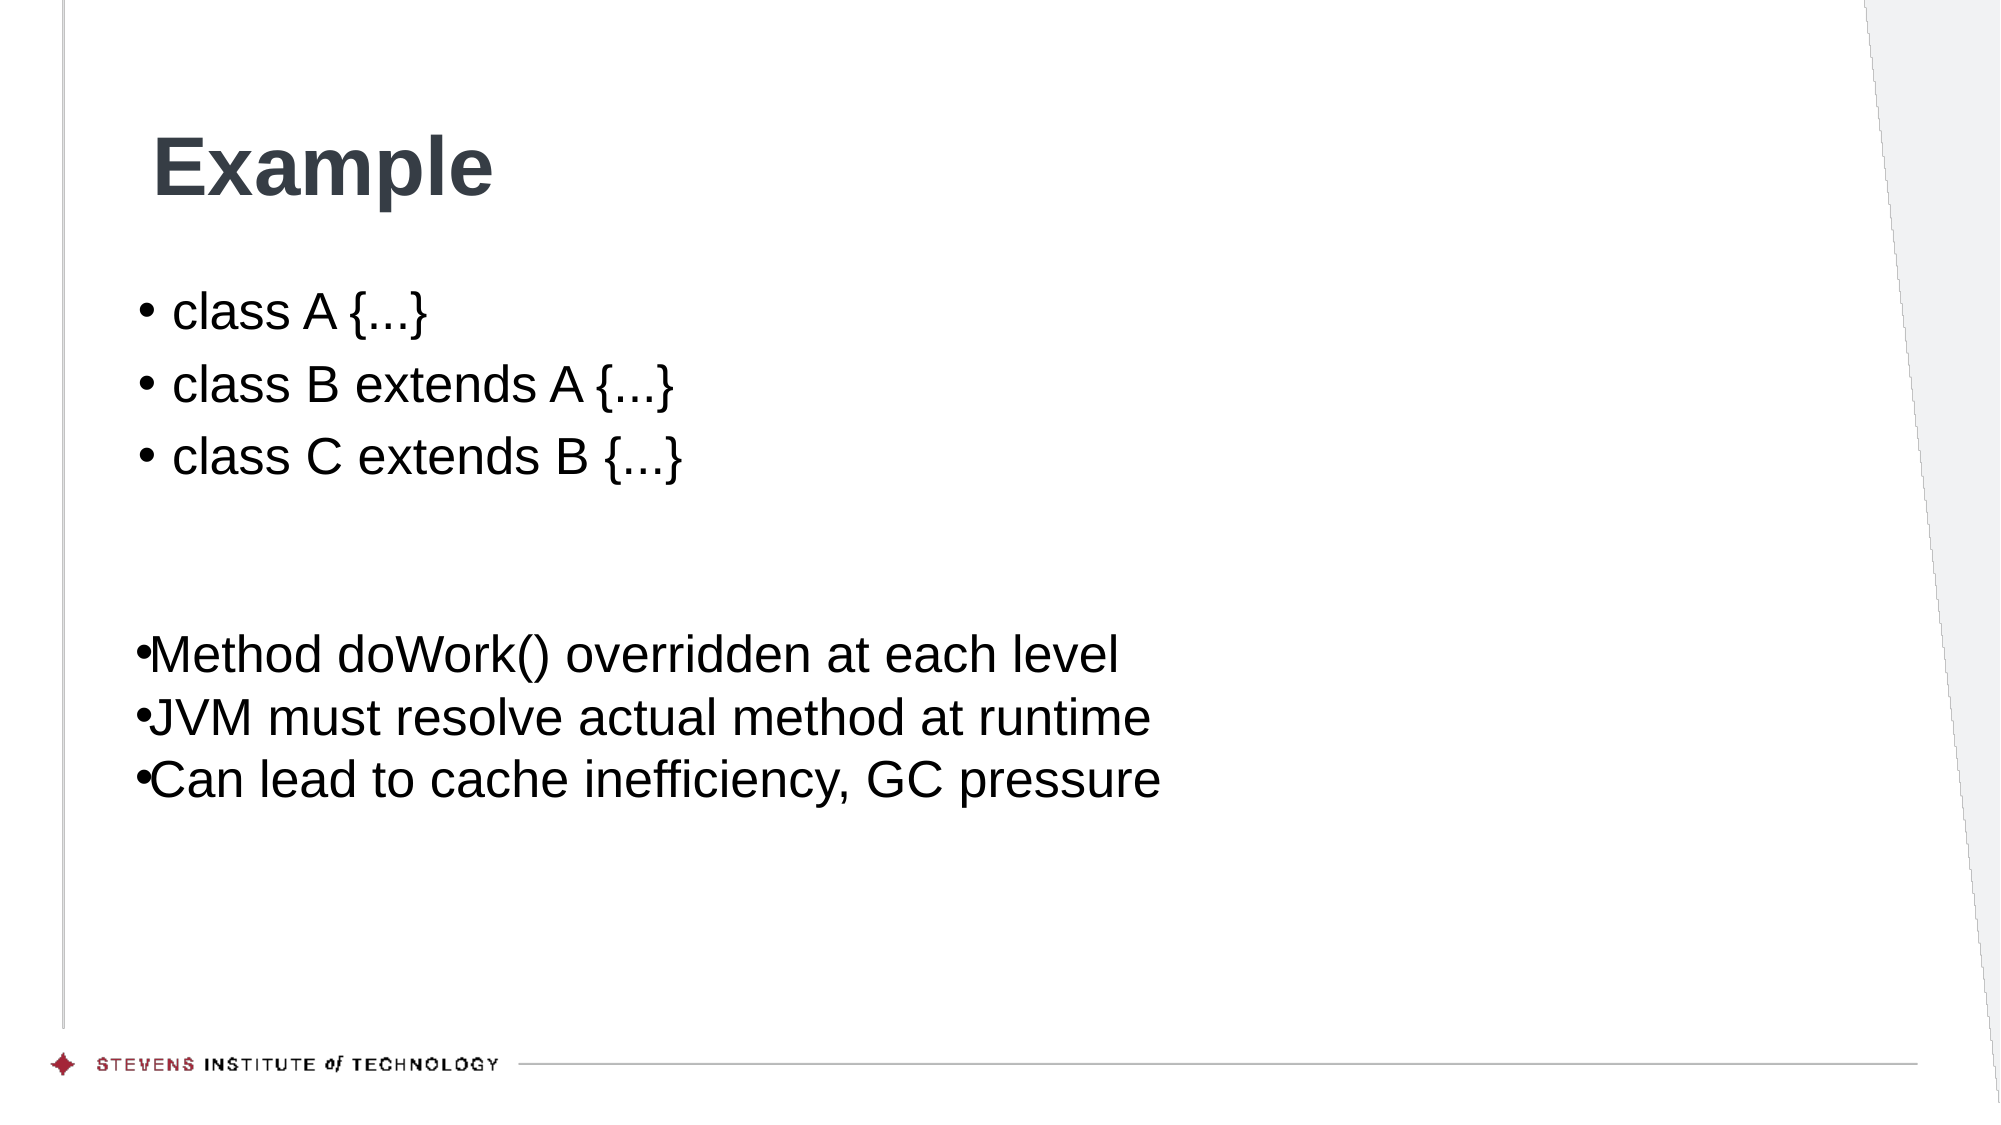

# Example
class A {...}
class B extends A {...}
class C extends B {...}

Method doWork() overridden at each level
JVM must resolve actual method at runtime
Can lead to cache inefficiency, GC pressure